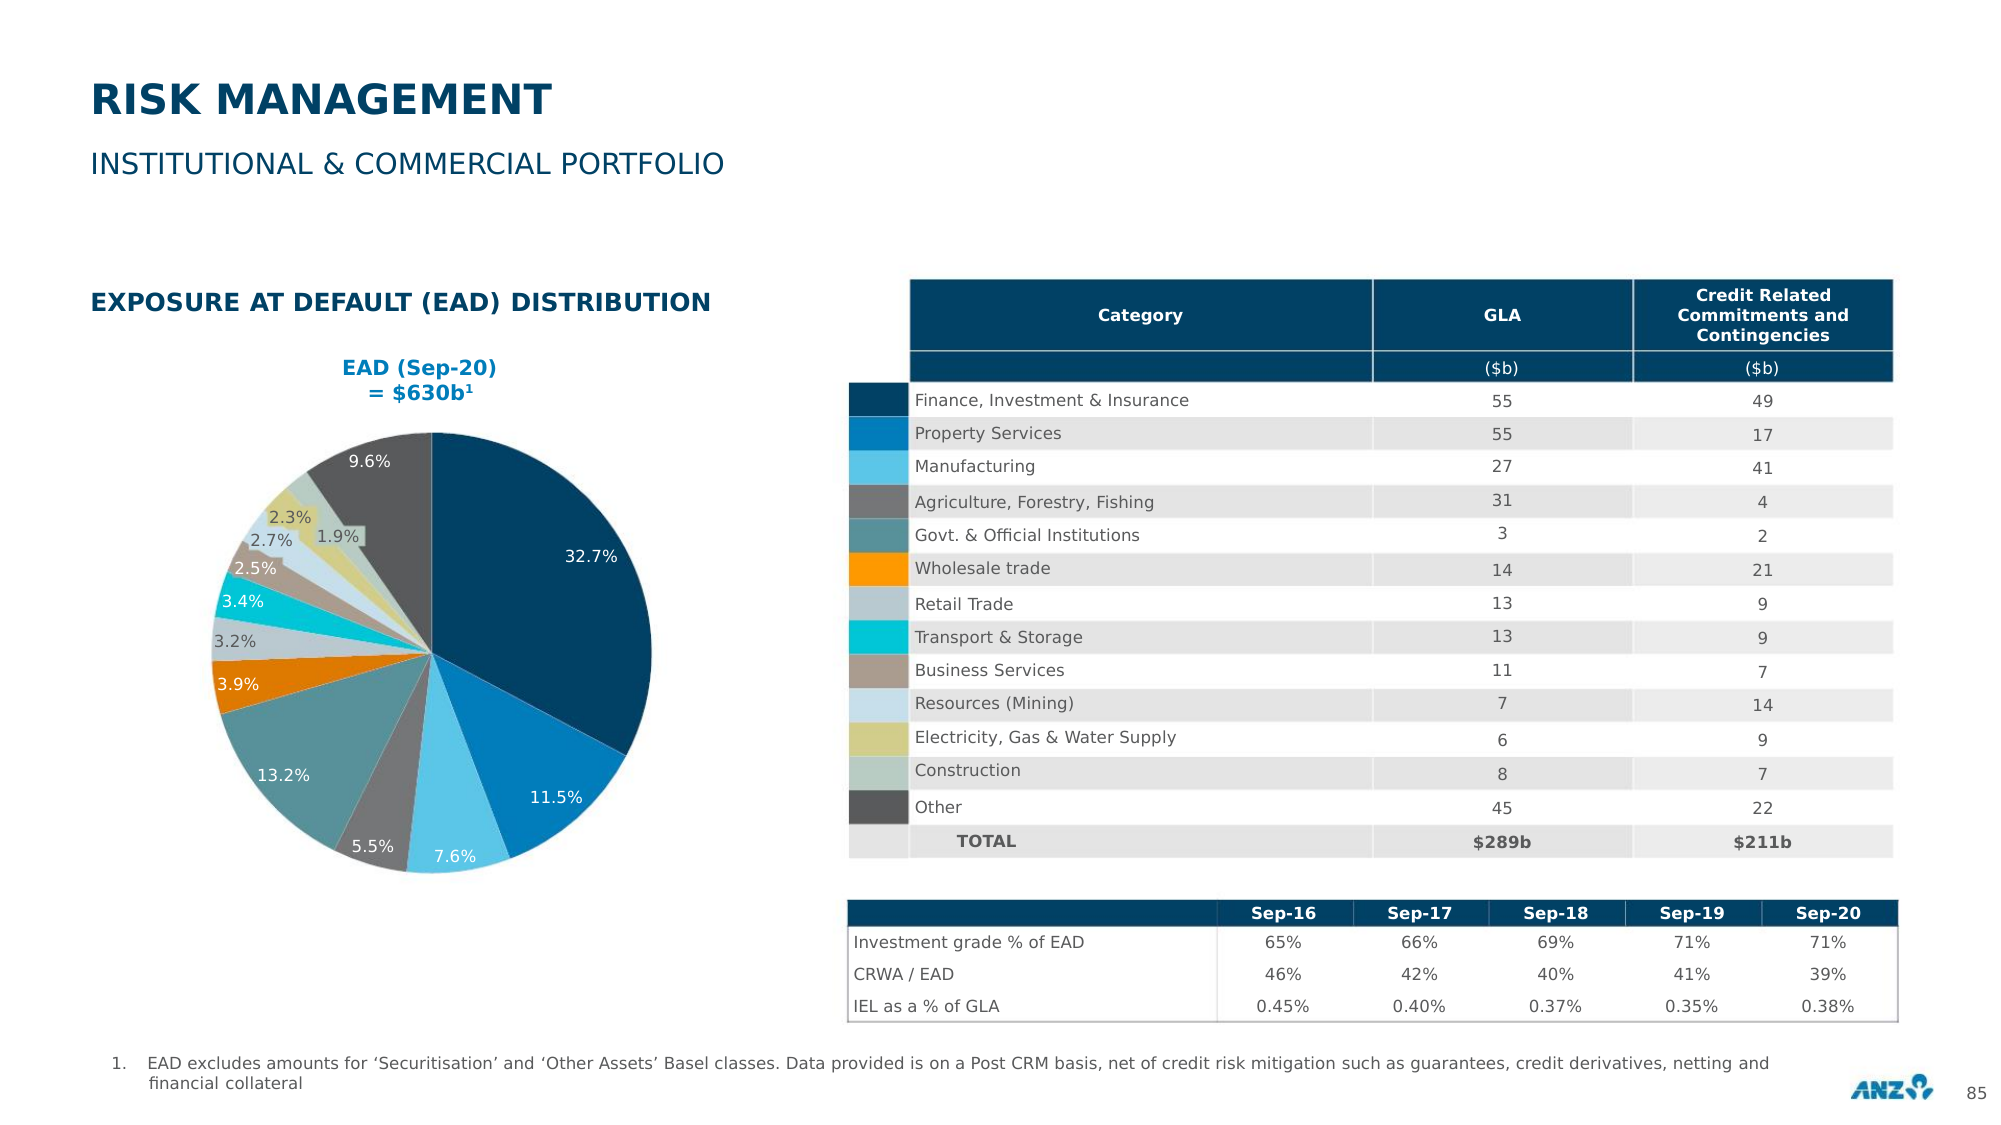

RISK MANAGEMENT
INSTITUTIONAL & COMMERCIAL PORTFOLIO
Credit Related
Commitments and
Contingencies
EXPOSURE AT DEFAULT (EAD) DISTRIBUTION
Category
GLA
EAD (Sep-20)
= $630b1
($b)
55
55
27
31
3
($b)
Finance, Investment & Insurance
Property Services
Manufacturing
49
17
9.6%
41
Agriculture, Forestry, Fishing
Govt. & Official Institutions
Wholesale trade
4
2.3%
1.9%
2
2.7%
2.5%
3.4%
32.7%
14
13
13
11
7
21
Retail Trade
9
Transport & Storage
Business Services
Resources (Mining)
Electricity, Gas & Water Supply
Construction
9
3.2%
3.9%
7
14
6
9
8
7
13.2%
11.5%
Other
45
$289b
22
TOTAL
$211b
5.5%
7.6%
Sep-16
Sep-17
Sep-18
Sep-19
Sep-20
Investment grade % of EAD
65%
66%
69%
40%
71%
41%
71%
CRWA / EAD
46%
42%
39%
IEL as a % of GLA
0.45%
0.40%
0.37%
0.35%
0.38%
1. EAD excludes amounts for ‘Securitisation’ and ‘Other Assets’ Basel classes. Data provided is on a Post CRM basis, net of credit risk mitigation such as guarantees, credit derivatives, netting and
financial collateral
85